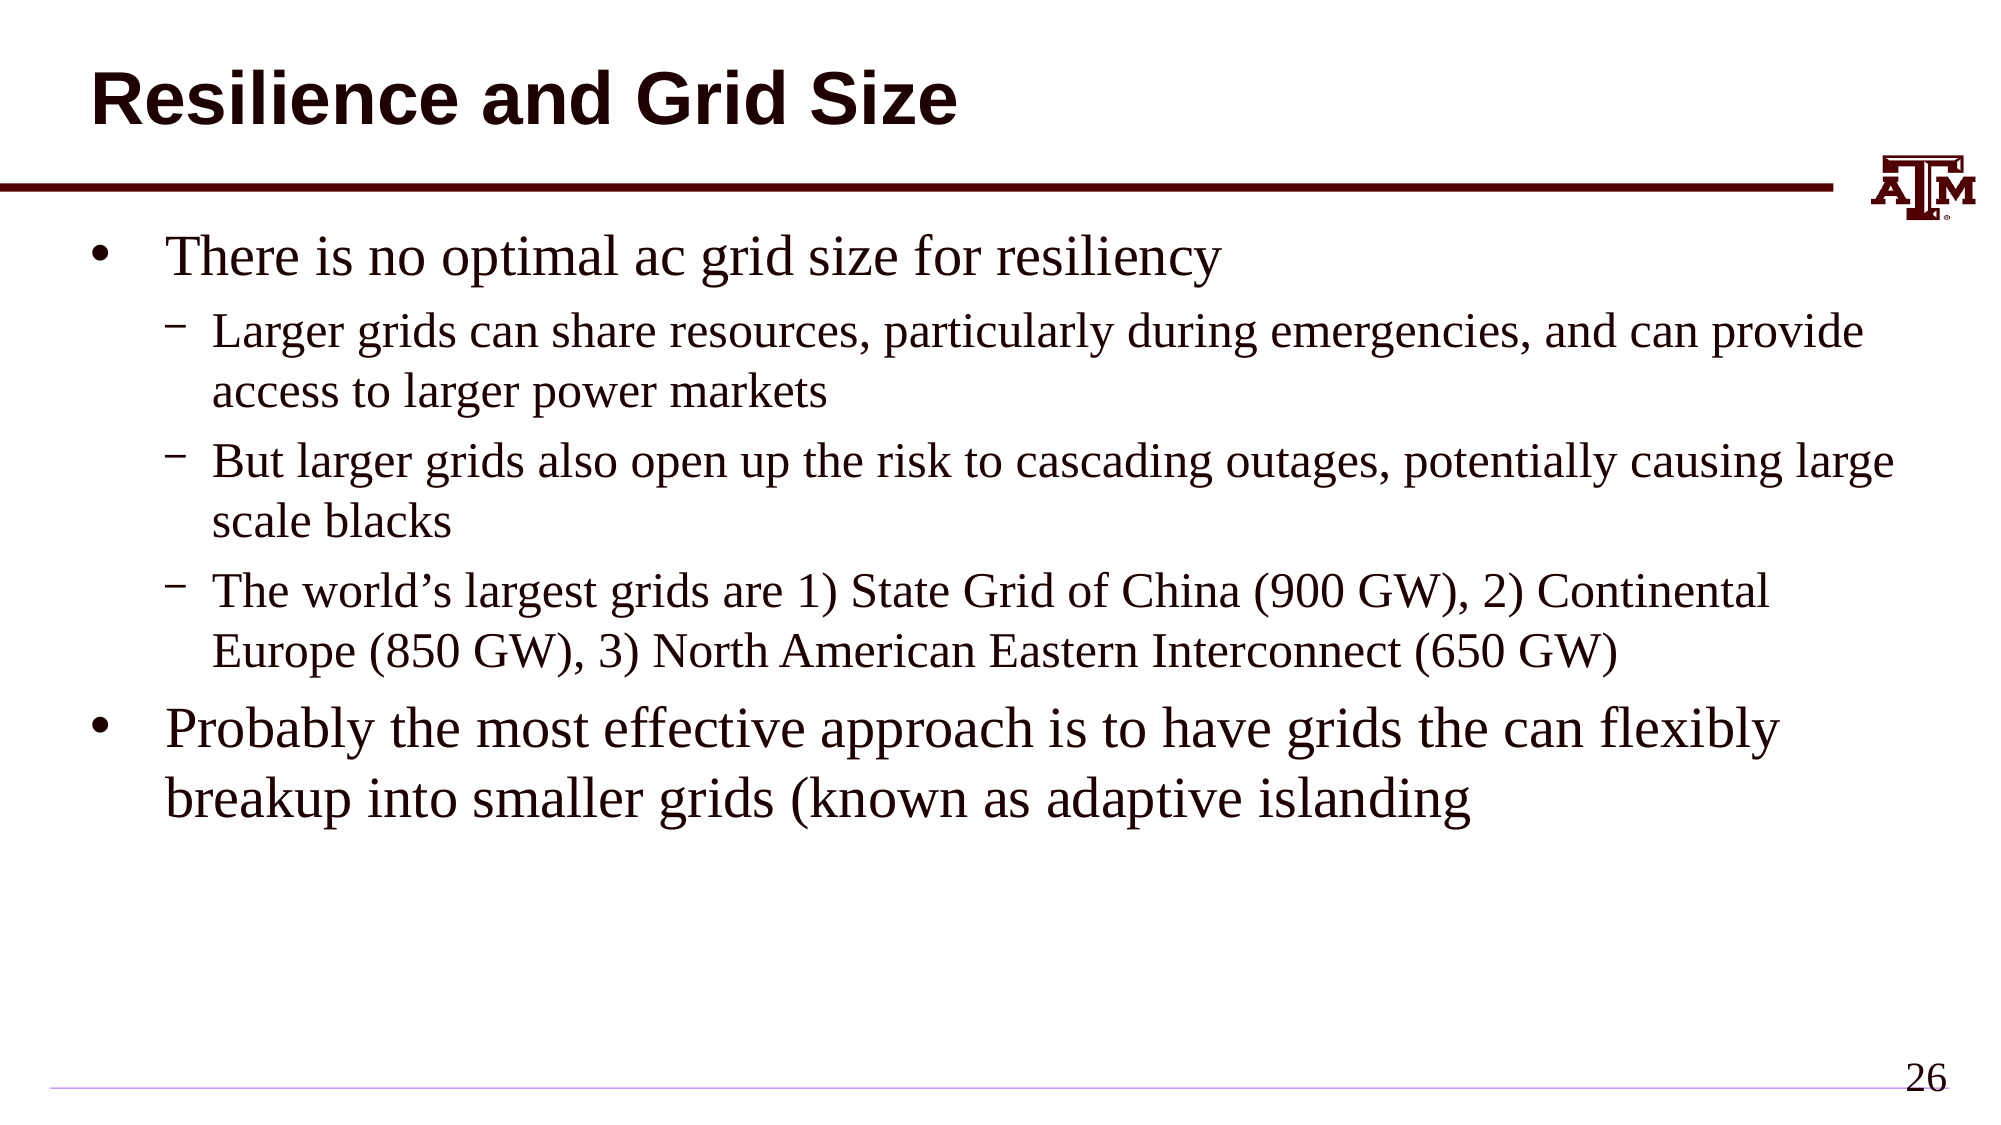

# Resilience and Grid Size
There is no optimal ac grid size for resiliency
Larger grids can share resources, particularly during emergencies, and can provide access to larger power markets
But larger grids also open up the risk to cascading outages, potentially causing large scale blacks
The world’s largest grids are 1) State Grid of China (900 GW), 2) Continental Europe (850 GW), 3) North American Eastern Interconnect (650 GW)
Probably the most effective approach is to have grids the can flexibly breakup into smaller grids (known as adaptive islanding
26